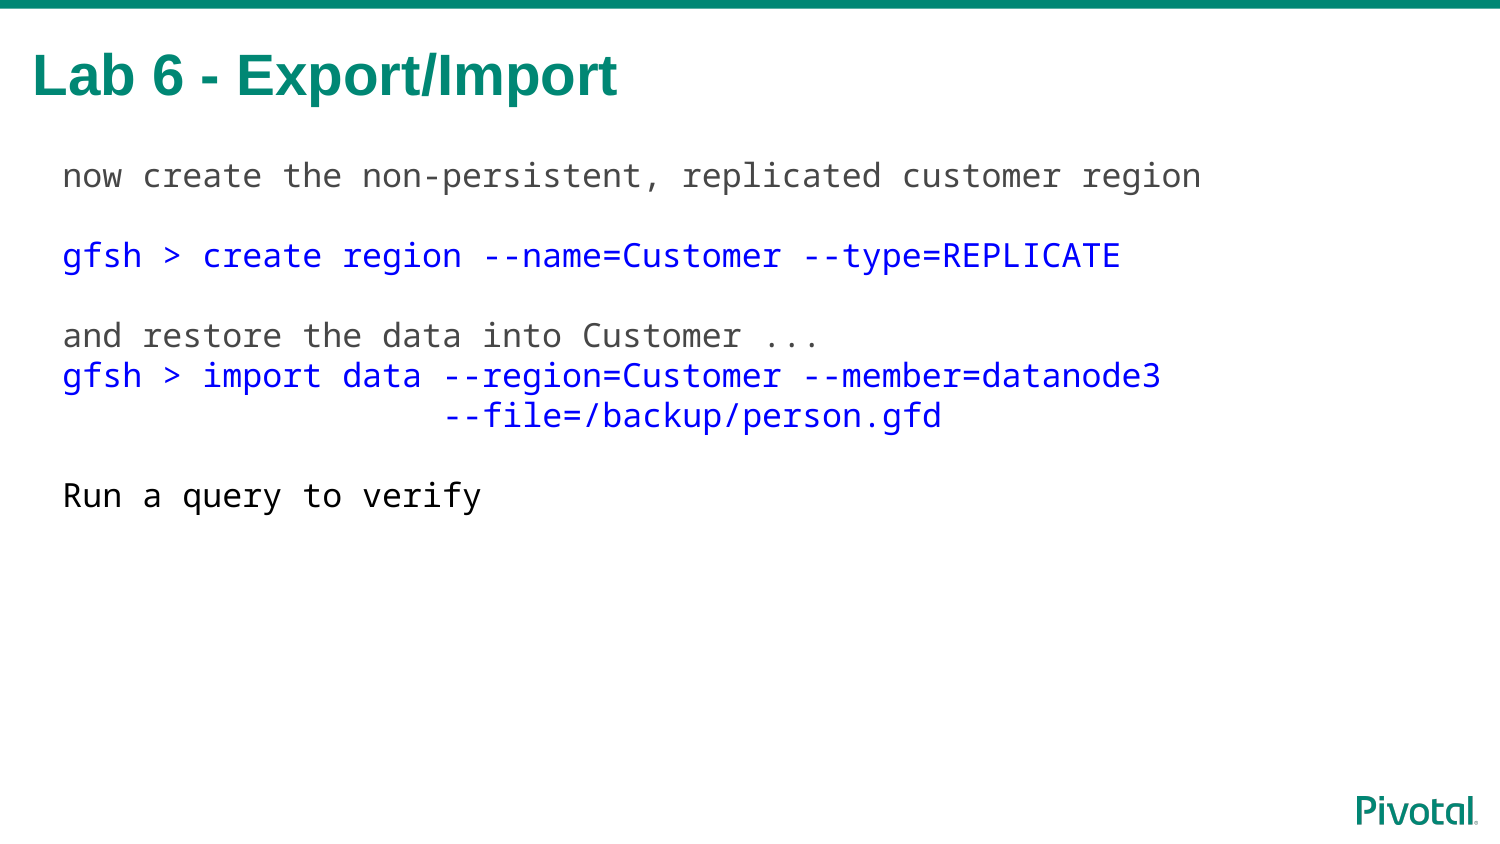

# Lab 6 - Export/Import
now create the non-persistent, replicated customer region

gfsh > create region --name=Customer --type=REPLICATE

and restore the data into Customer ...
gfsh > import data --region=Customer --member=datanode3
                   --file=/backup/person.gfd

Run a query to verify